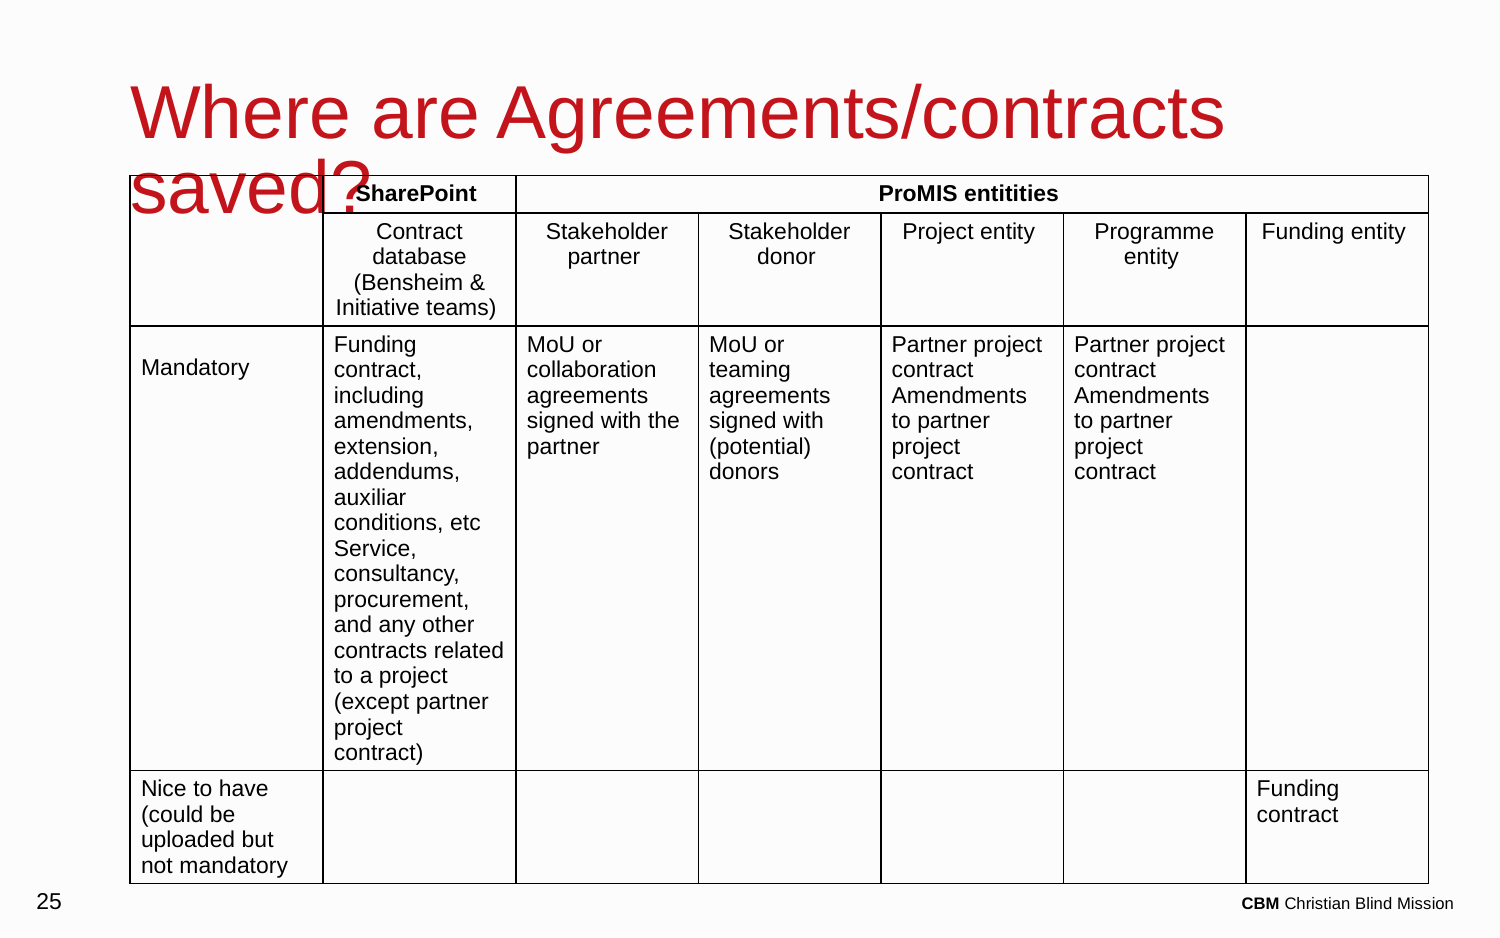

# Where are Agreements/contracts saved?
|  | SharePoint | ProMIS entitities |  |  |  |  |
| --- | --- | --- | --- | --- | --- | --- |
|  | Contract database (Bensheim & Initiative teams) | Stakeholder partner | Stakeholder donor | Project entity | Programme entity | Funding entity |
| Mandatory | Funding contract, including amendments, extension, addendums, auxiliar conditions, etc  Service, consultancy, procurement, and any other contracts related to a project (except partner project contract) | MoU or collaboration agreements signed with the partner | MoU or teaming agreements signed with (potential) donors | Partner project contract   Amendments to partner project contract | Partner project contract   Amendments to partner project contract |  |
| Nice to have (could be uploaded but not mandatory |  |  |  |  |  | Funding contract |
25